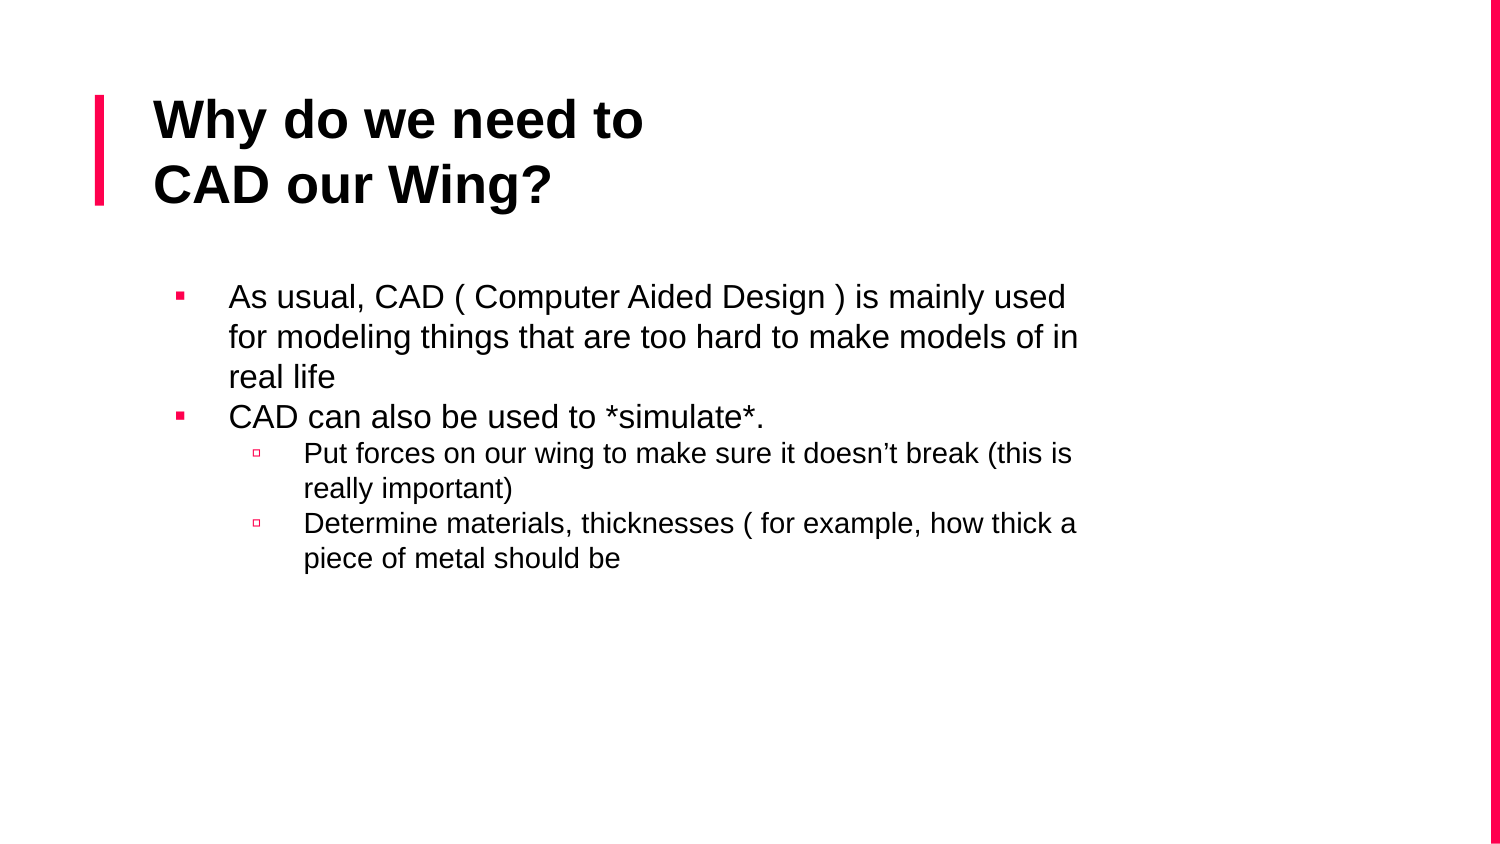

# Why do we need to CAD our Wing?
As usual, CAD ( Computer Aided Design ) is mainly used for modeling things that are too hard to make models of in real life
CAD can also be used to *simulate*.
Put forces on our wing to make sure it doesn’t break (this is really important)
Determine materials, thicknesses ( for example, how thick a piece of metal should be